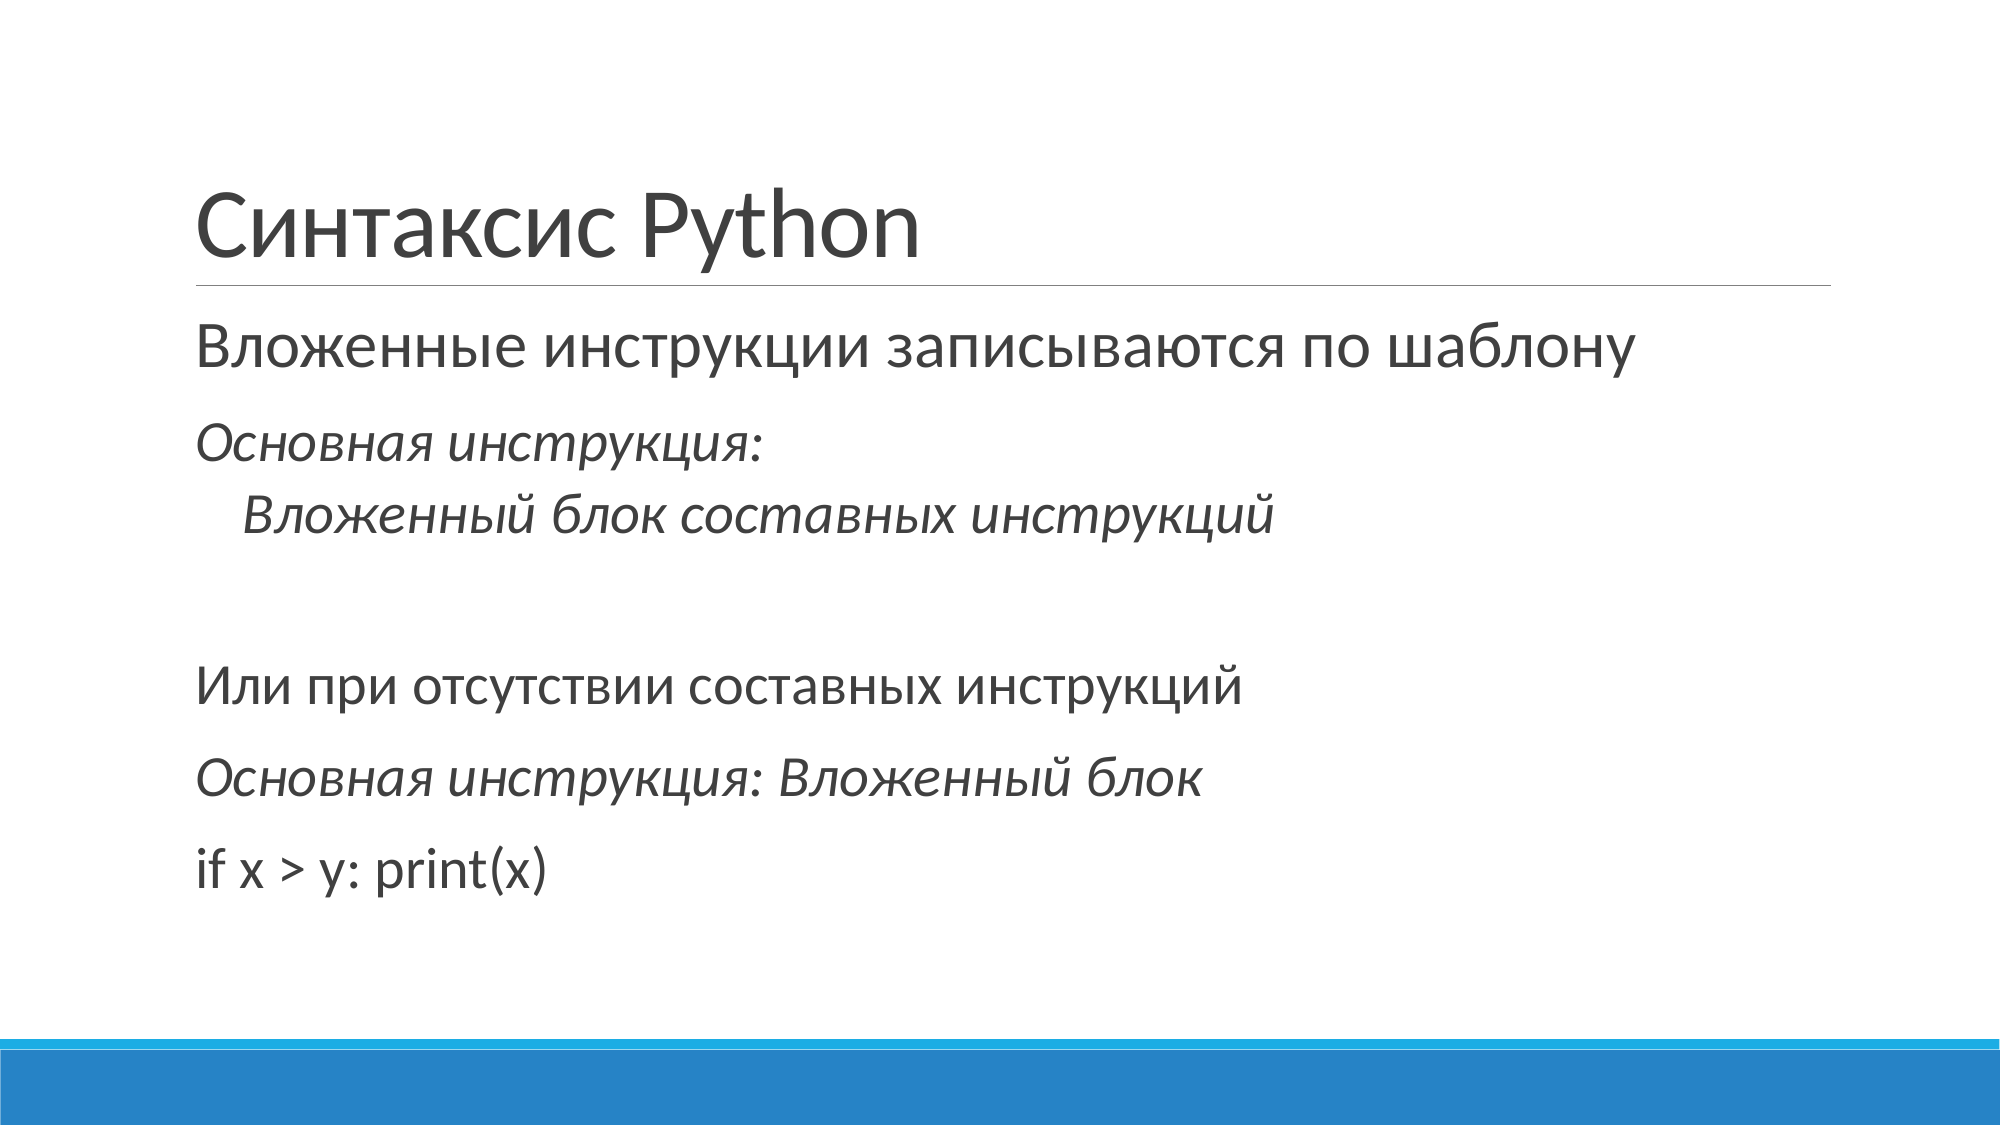

# Синтаксис Python
Вложенные инструкции записываются по шаблону
Основная инструкция:
Вложенный блок составных инструкций

Или при отсутствии составных инструкций
Основная инструкция: Вложенный блок
if x > y: print(x)